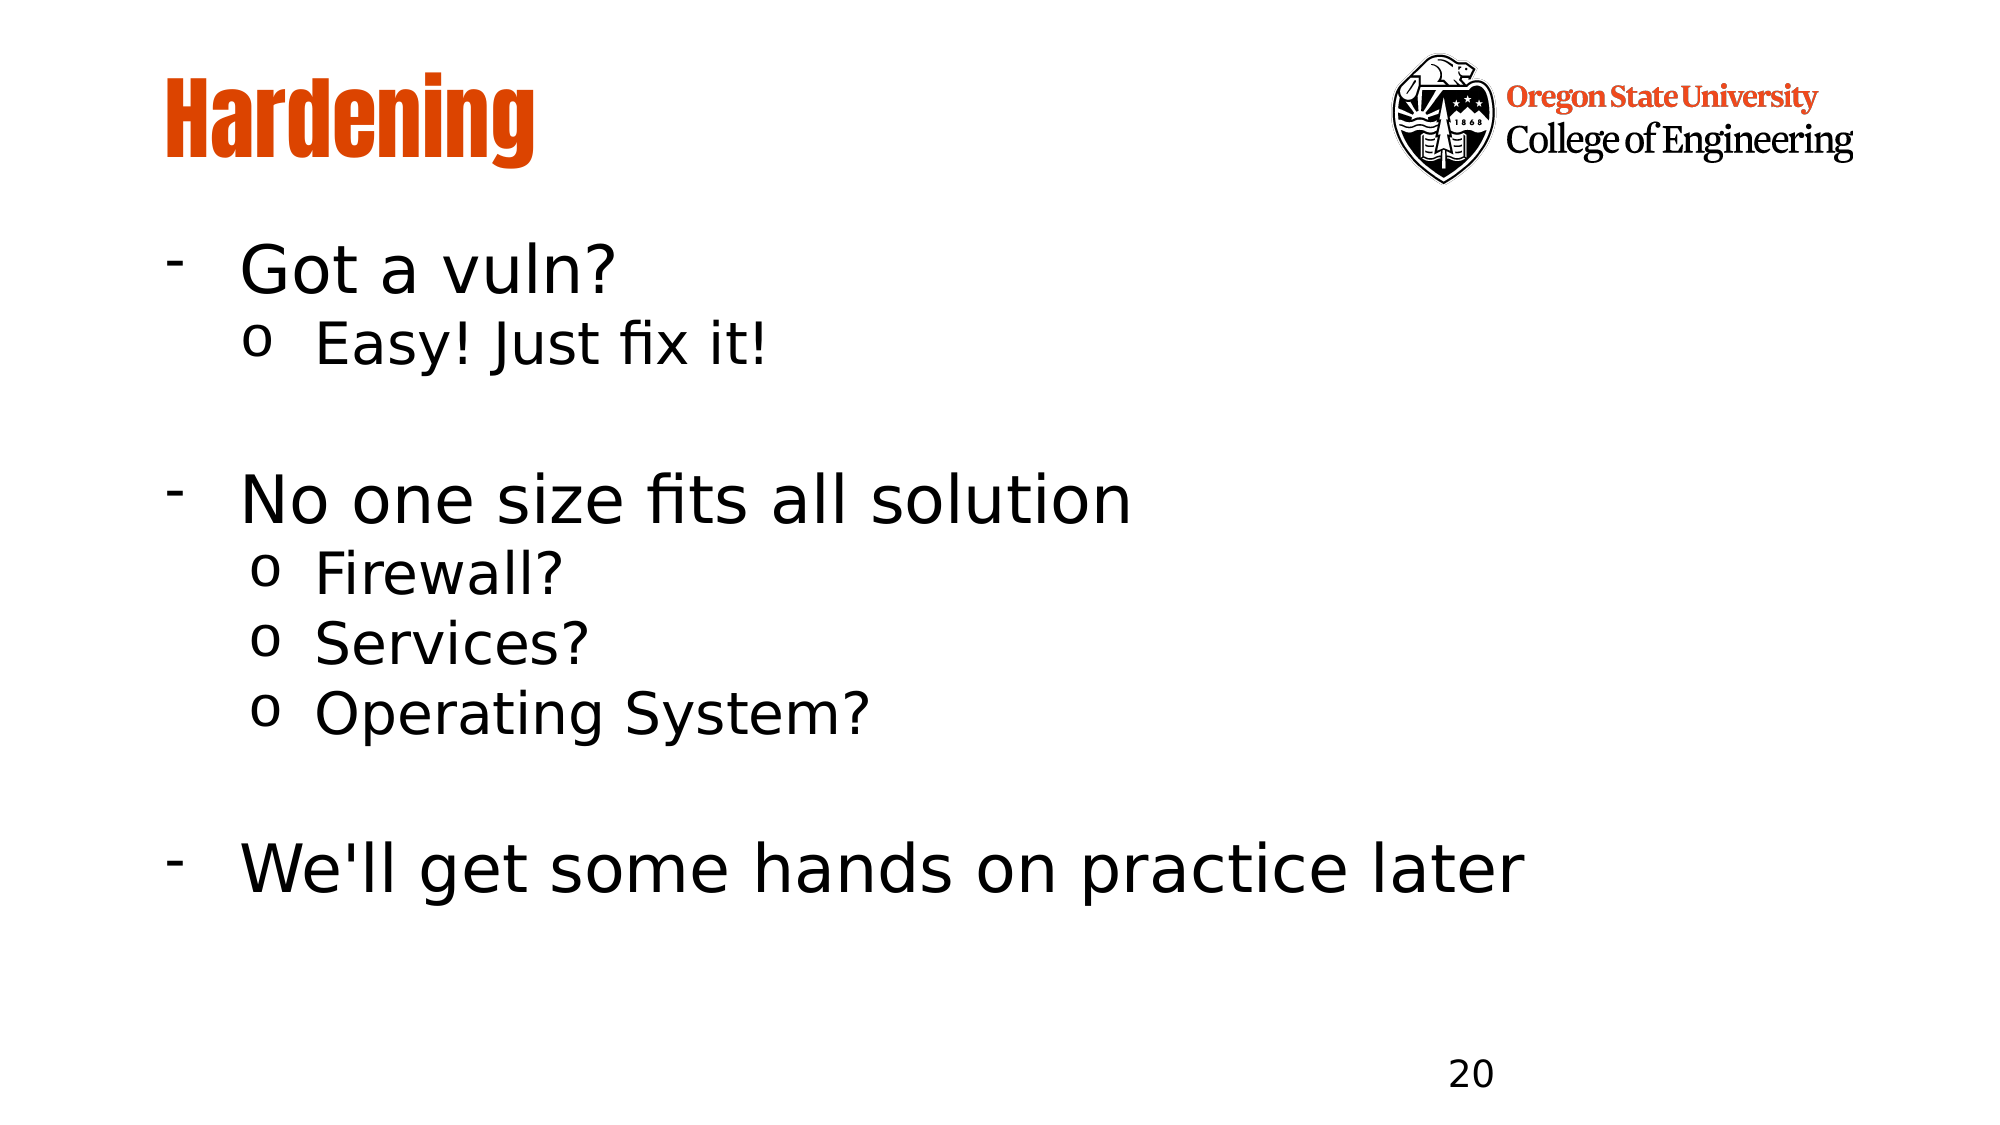

# Hardening
Got a vuln?
Easy! Just fix it!

No one size fits all solution
Firewall?
Services?
Operating System?

We'll get some hands on practice later
20